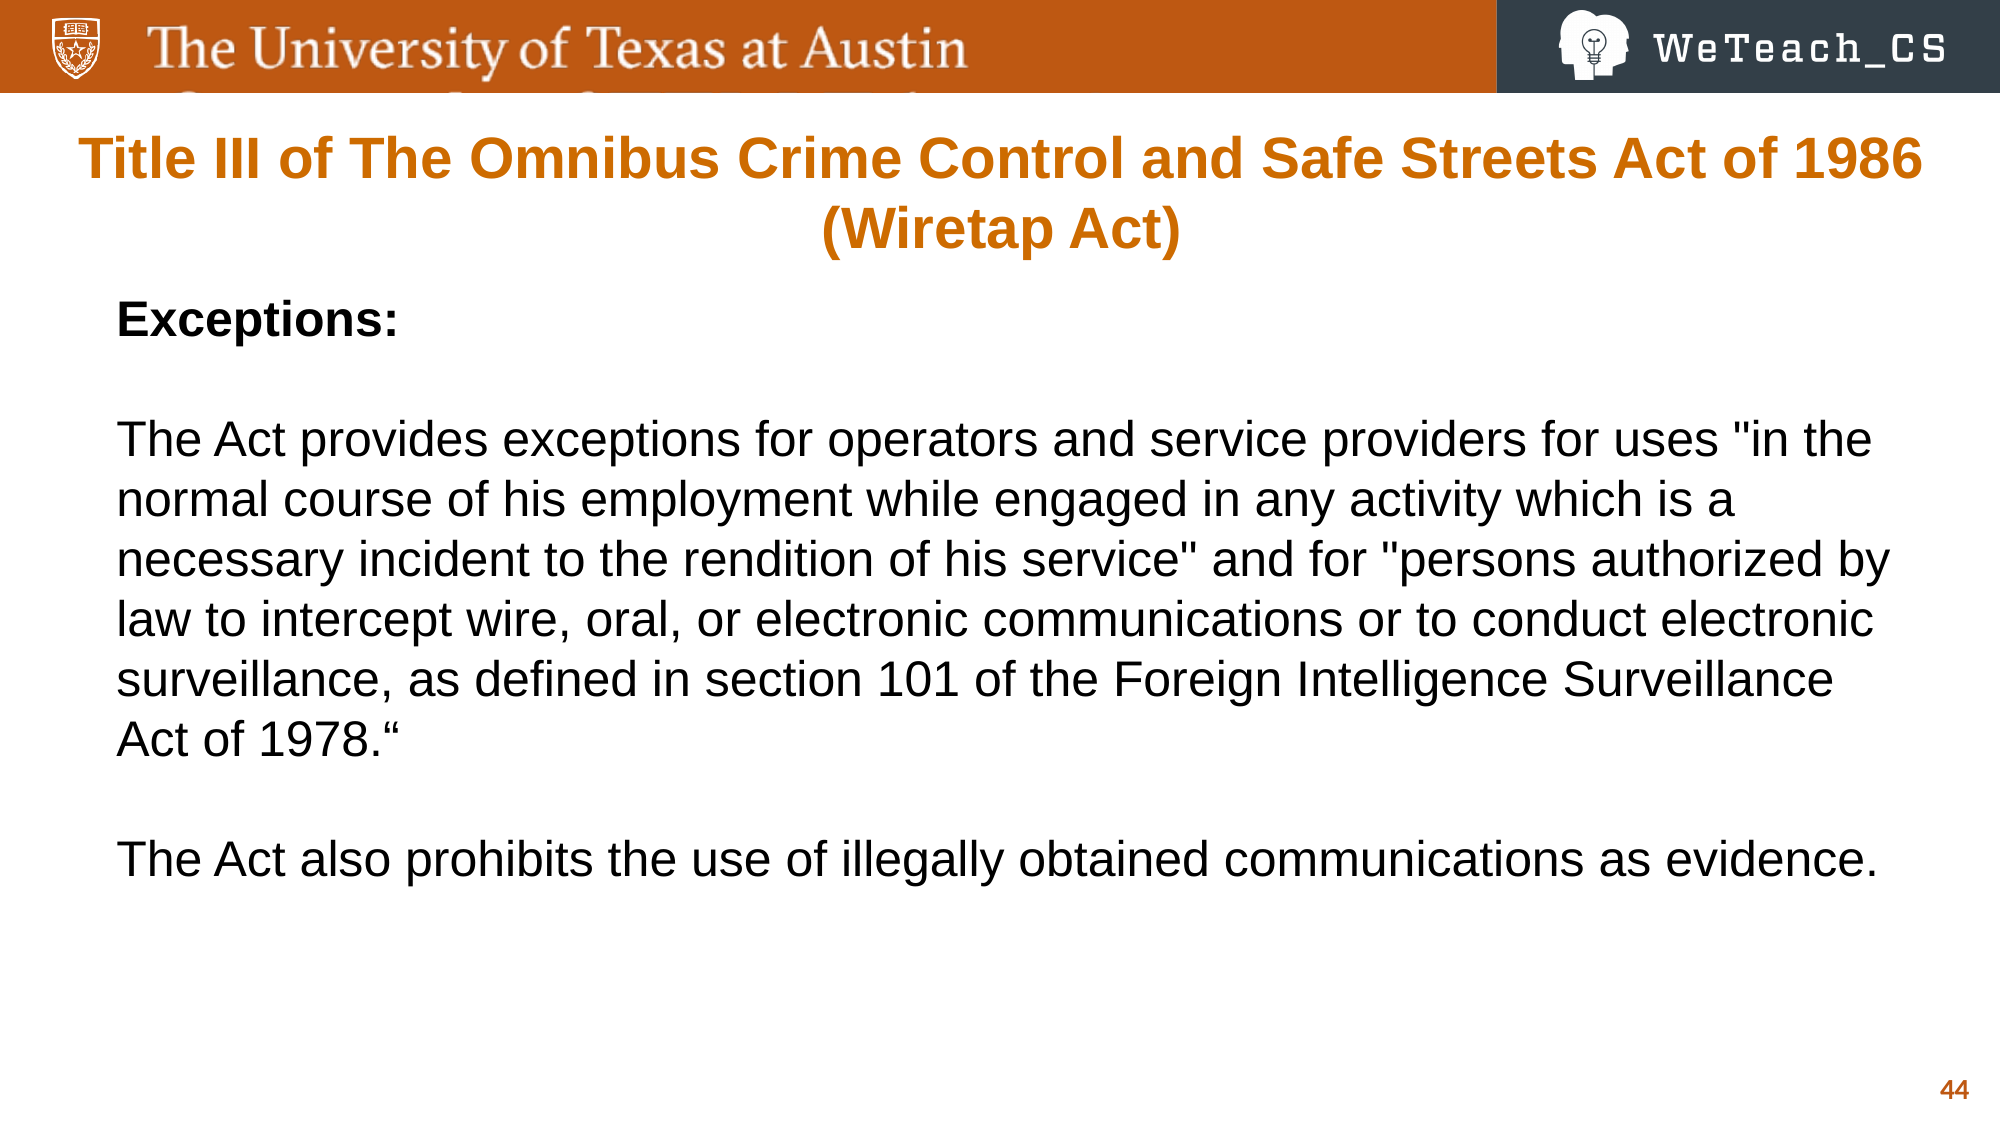

Title III of The Omnibus Crime Control and Safe Streets Act of 1986 (Wiretap Act)
Exceptions:

The Act provides exceptions for operators and service providers for uses "in the normal course of his employment while engaged in any activity which is a necessary incident to the rendition of his service" and for "persons authorized by law to intercept wire, oral, or electronic communications or to conduct electronic surveillance, as defined in section 101 of the Foreign Intelligence Surveillance Act of 1978.“

The Act also prohibits the use of illegally obtained communications as evidence.